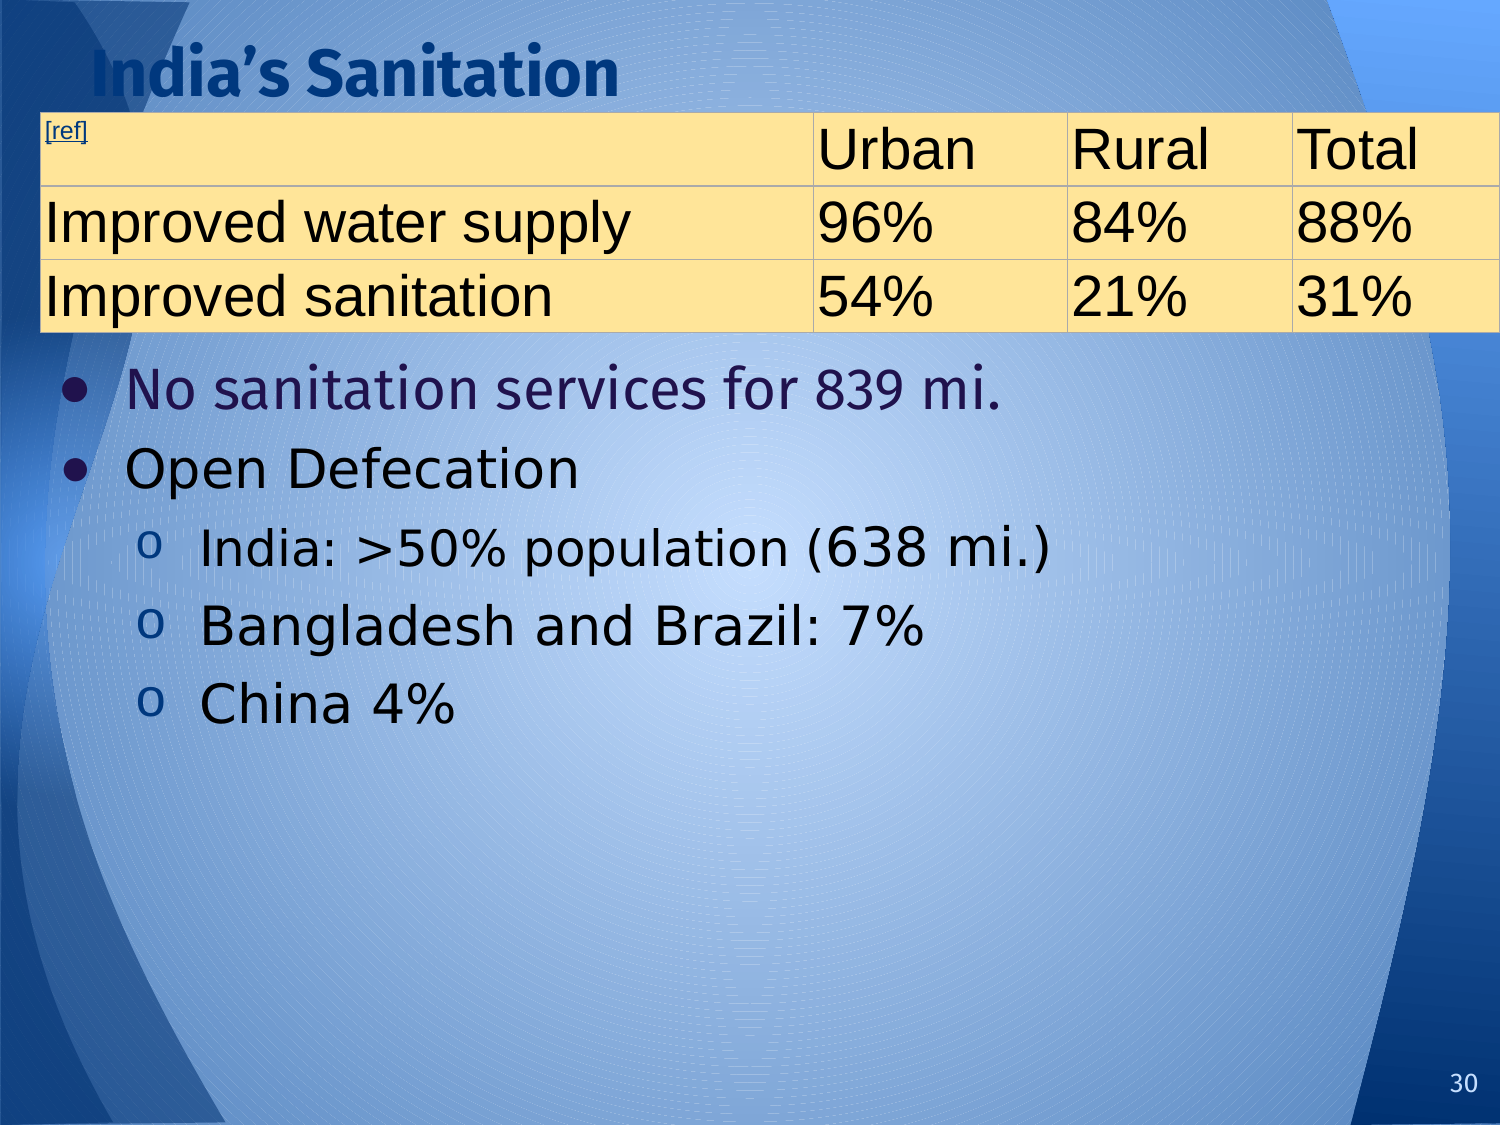

# India’s Sanitation

No sanitation services for 839 mi.
Open Defecation
India: >50% population (638 mi.)
Bangladesh and Brazil: 7%
China 4%

| [ref] | Urban | Rural | Total |
| --- | --- | --- | --- |
| Improved water supply | 96% | 84% | 88% |
| Improved sanitation | 54% | 21% | 31% |
30